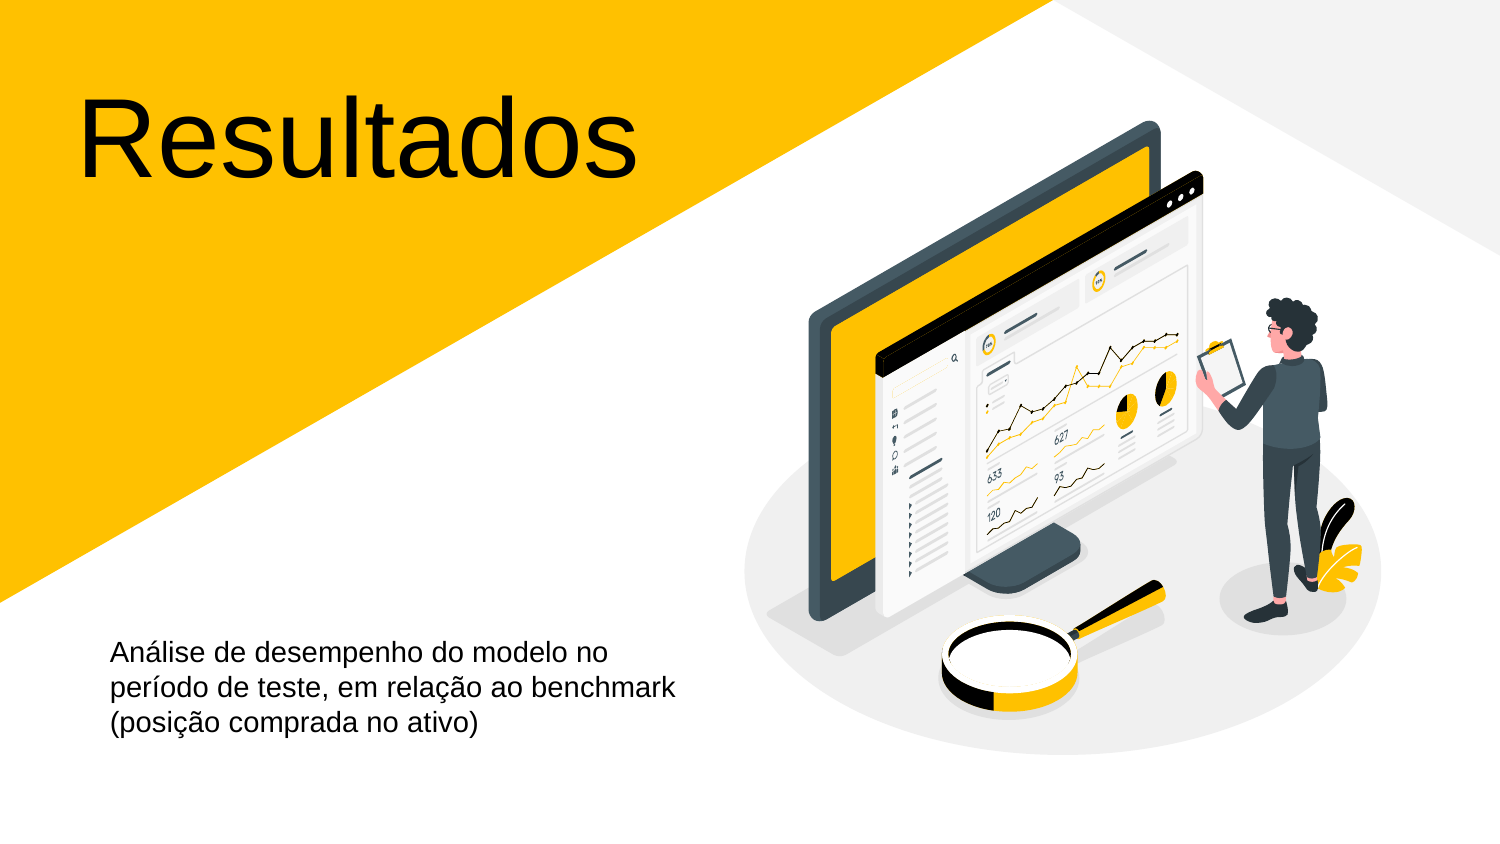

# Resultados

Análise de desempenho do modelo no período de teste, em relação ao benchmark (posição comprada no ativo)